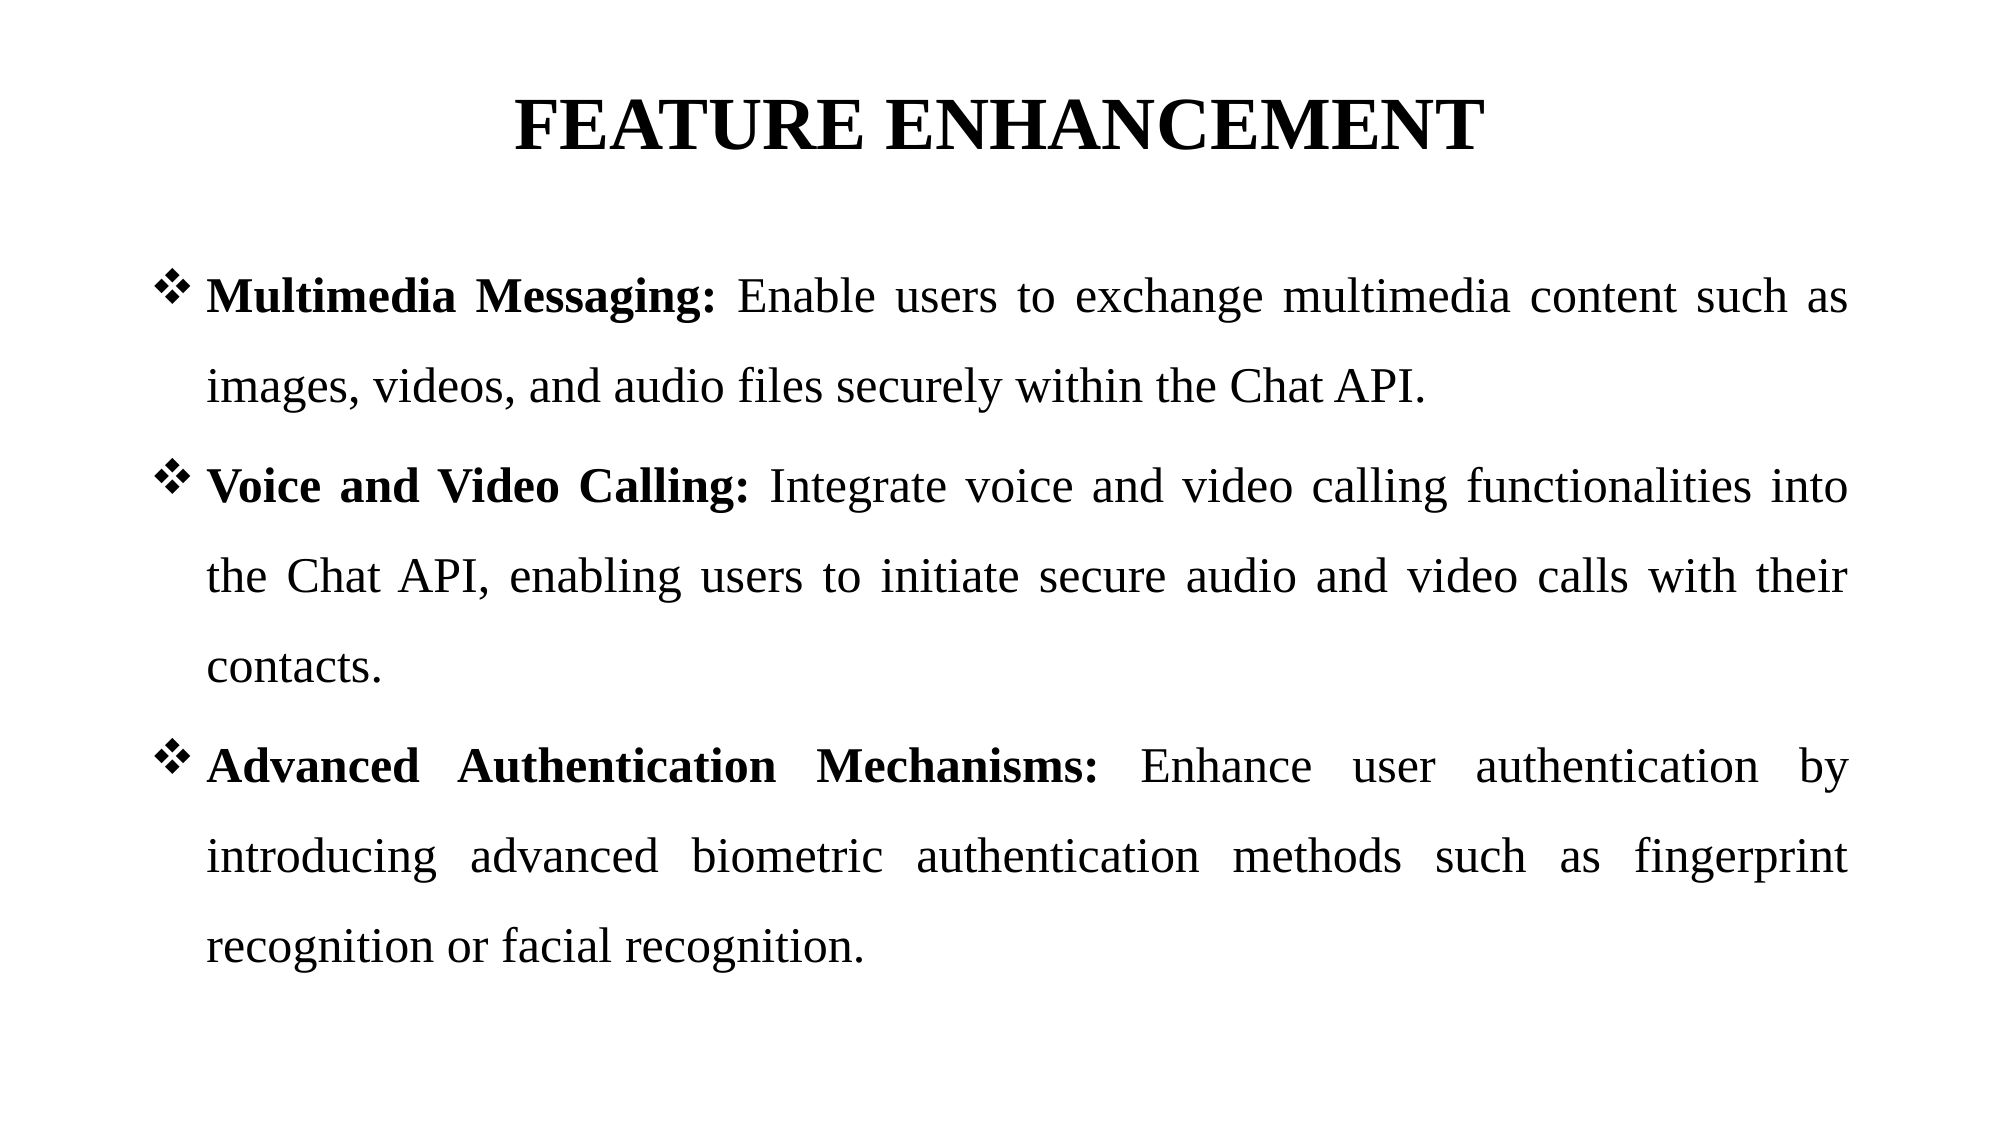

# FEATURE ENHANCEMENT
Multimedia Messaging: Enable users to exchange multimedia content such as images, videos, and audio files securely within the Chat API.
Voice and Video Calling: Integrate voice and video calling functionalities into the Chat API, enabling users to initiate secure audio and video calls with their contacts.
Advanced Authentication Mechanisms: Enhance user authentication by introducing advanced biometric authentication methods such as fingerprint recognition or facial recognition.